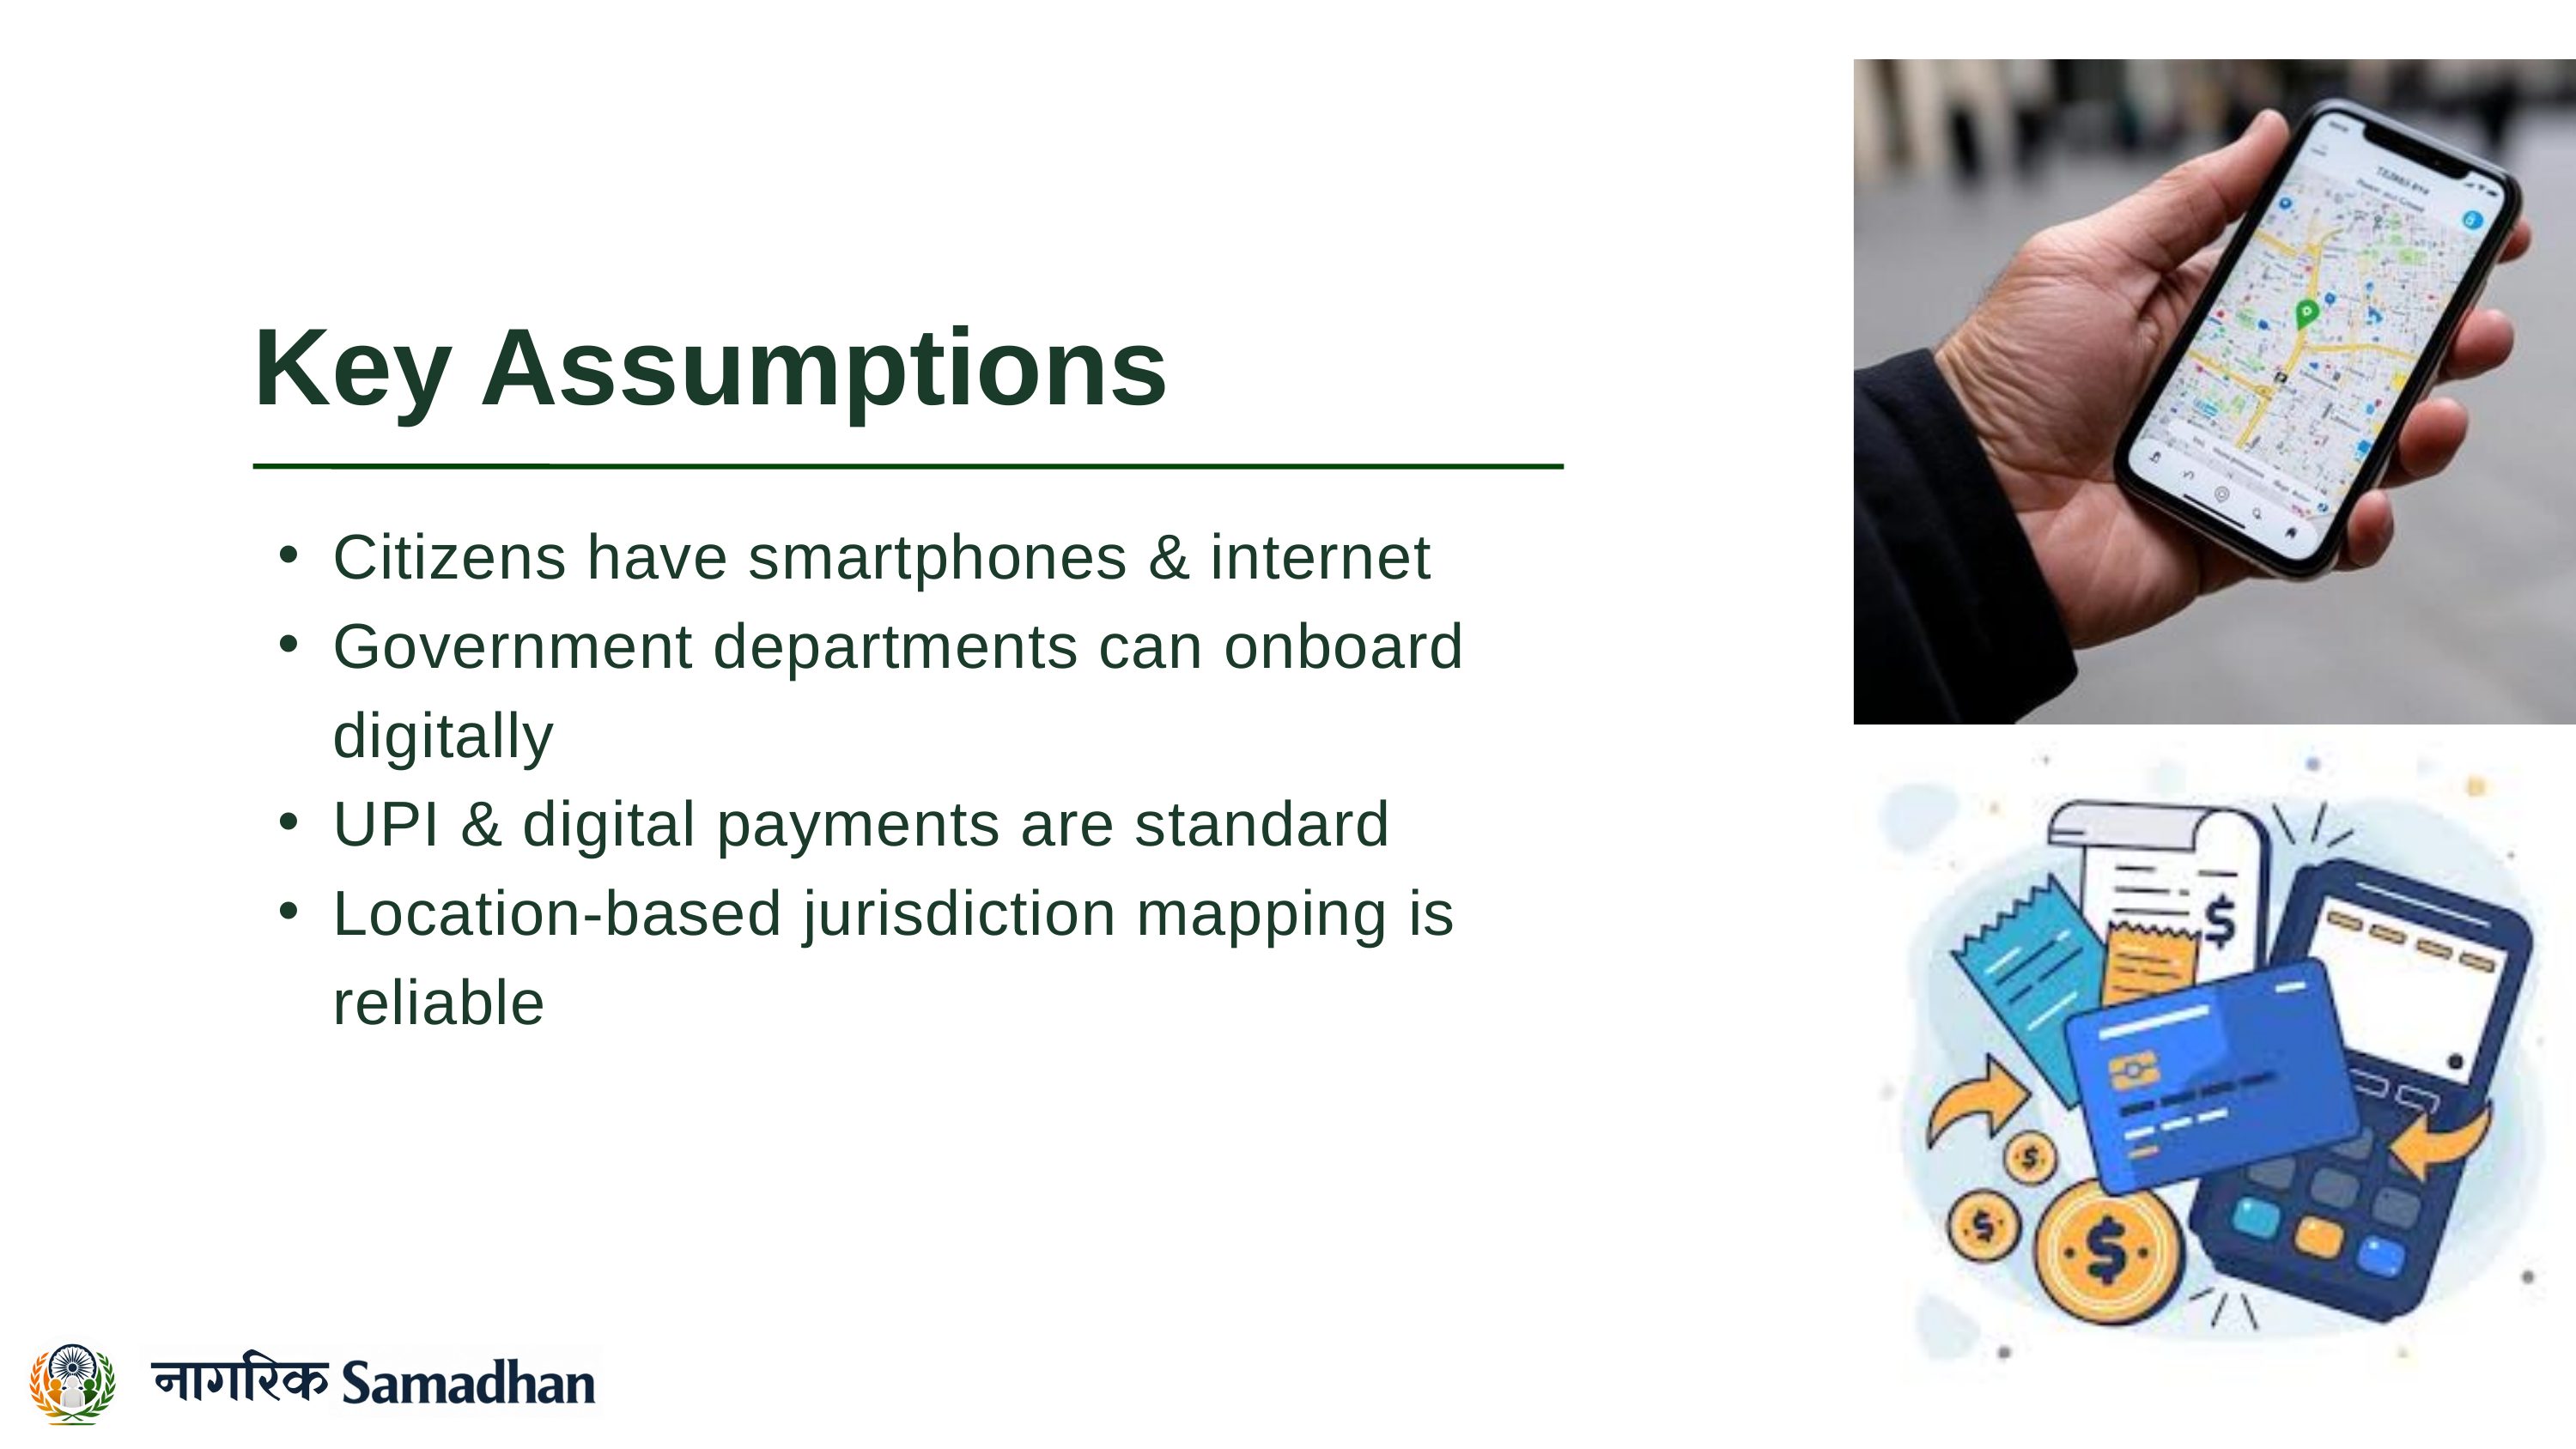

Key Assumptions

Citizens have smartphones & internet
Government departments can onboard digitally
UPI & digital payments are standard
Location-based jurisdiction mapping is reliable